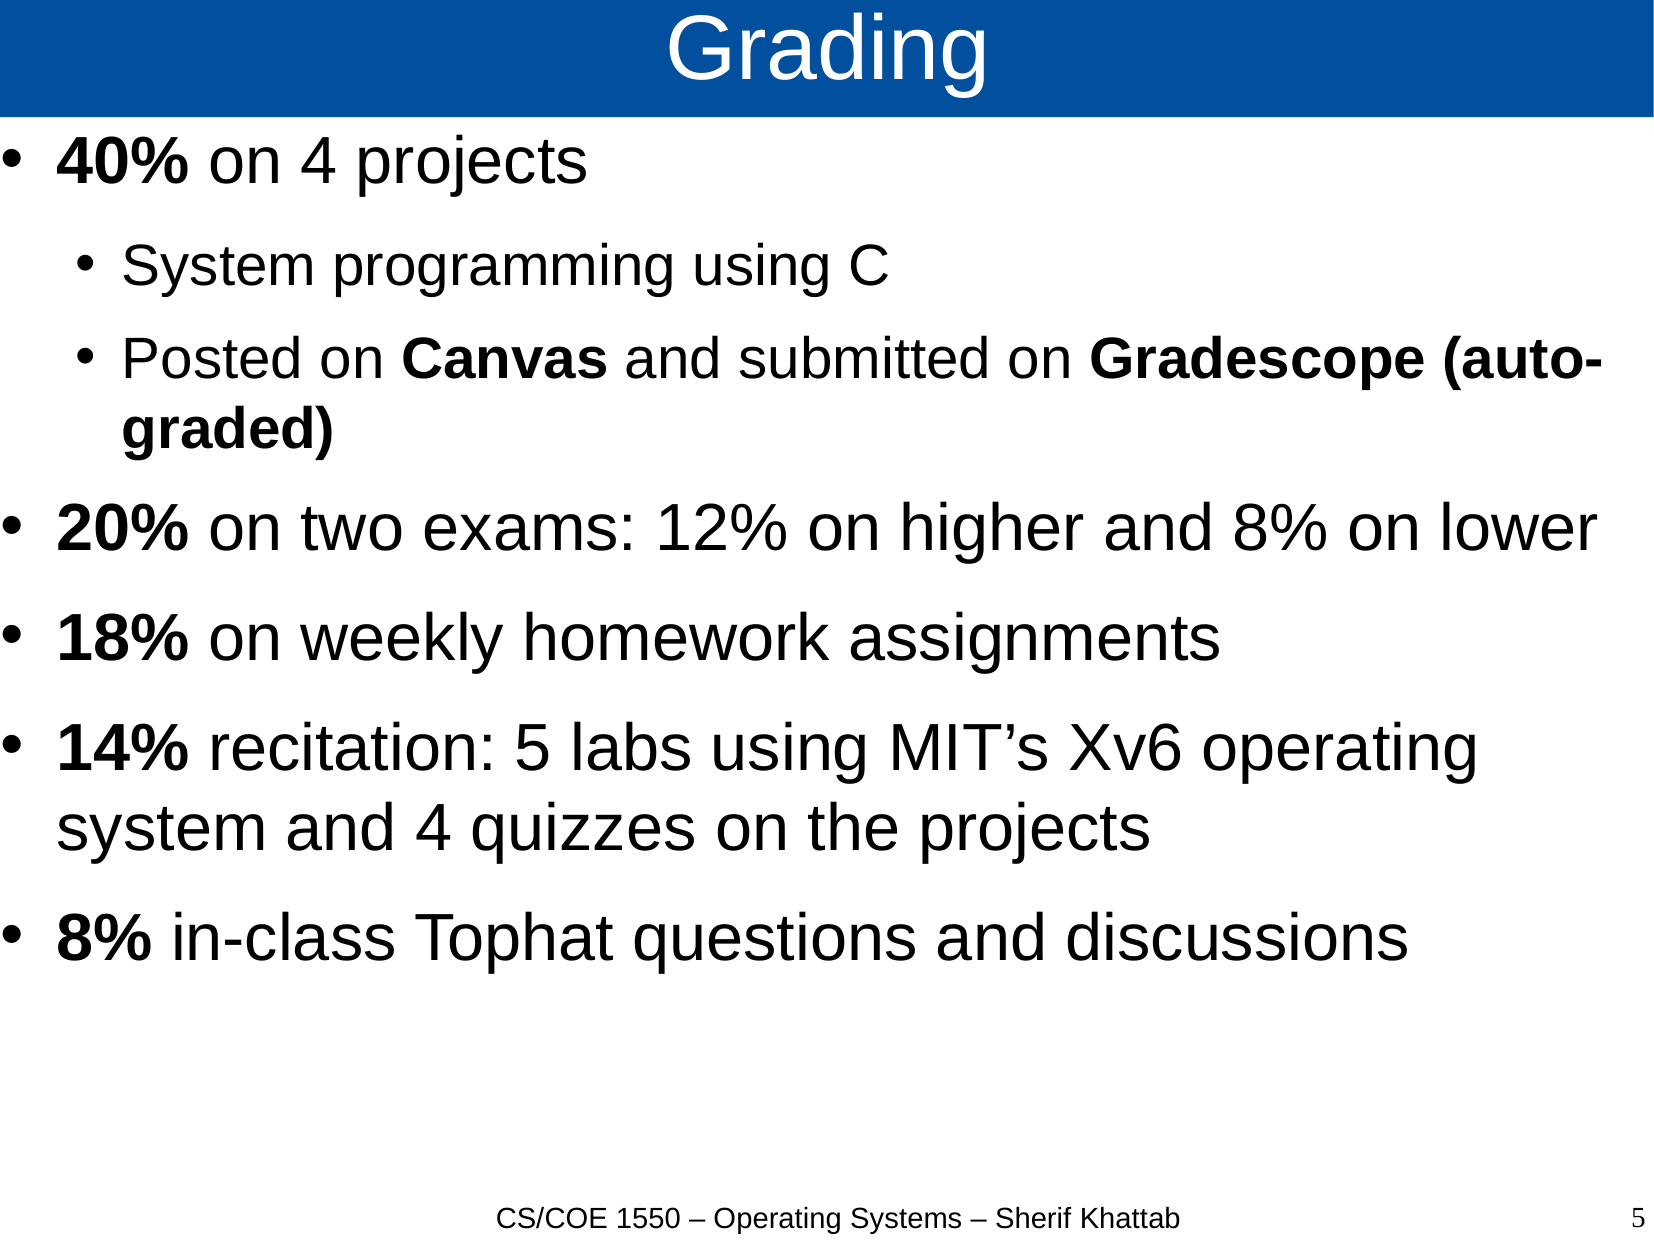

# Grading
40% on 4 projects
System programming using C
Posted on Canvas and submitted on Gradescope (auto-graded)
20% on two exams: 12% on higher and 8% on lower
18% on weekly homework assignments
14% recitation: 5 labs using MIT’s Xv6 operating system and 4 quizzes on the projects
8% in-class Tophat questions and discussions
5
CS/COE 1550 – Operating Systems – Sherif Khattab